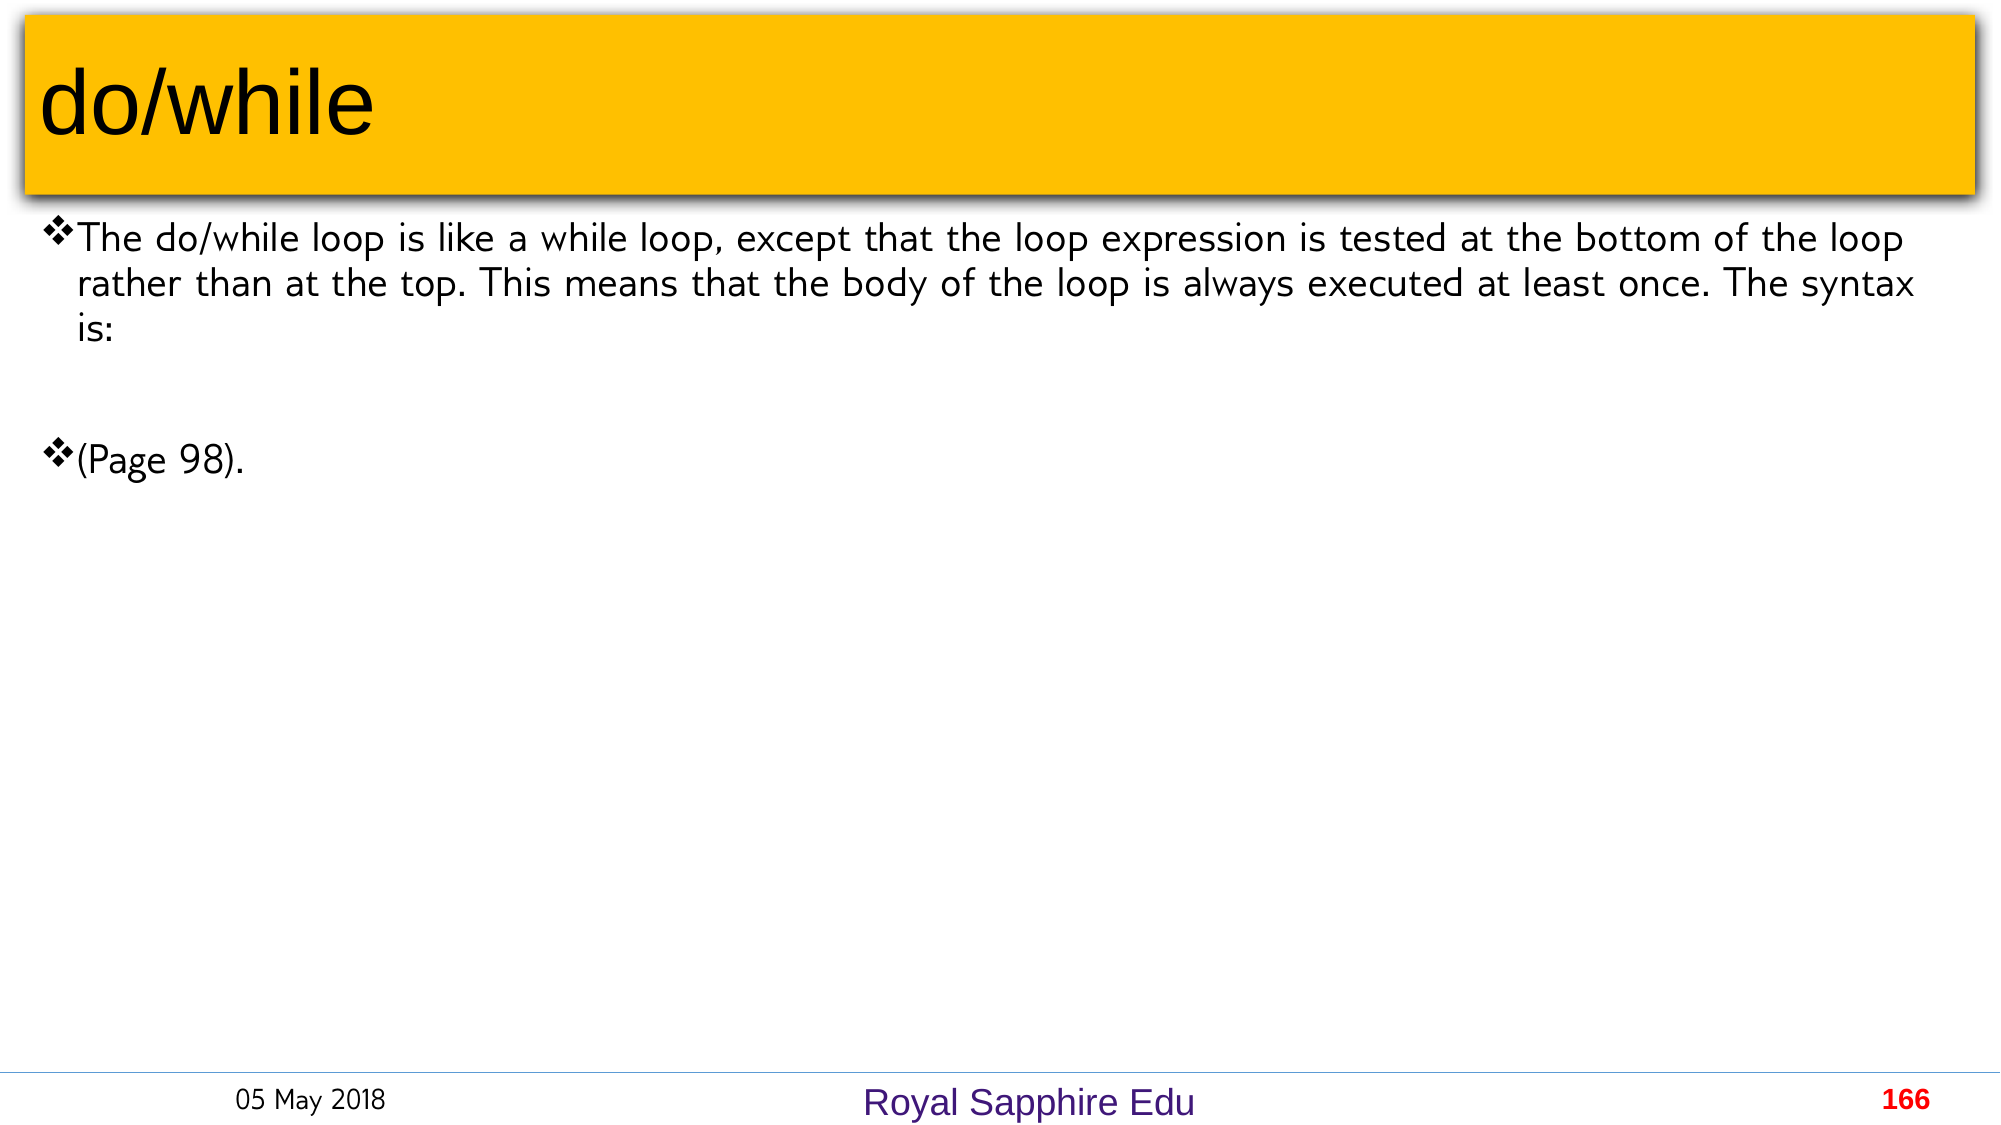

# do/while
The do/while loop is like a while loop, except that the loop expression is tested at the bottom of the loop rather than at the top. This means that the body of the loop is always executed at least once. The syntax is:

(Page 98).
05 May 2018
166